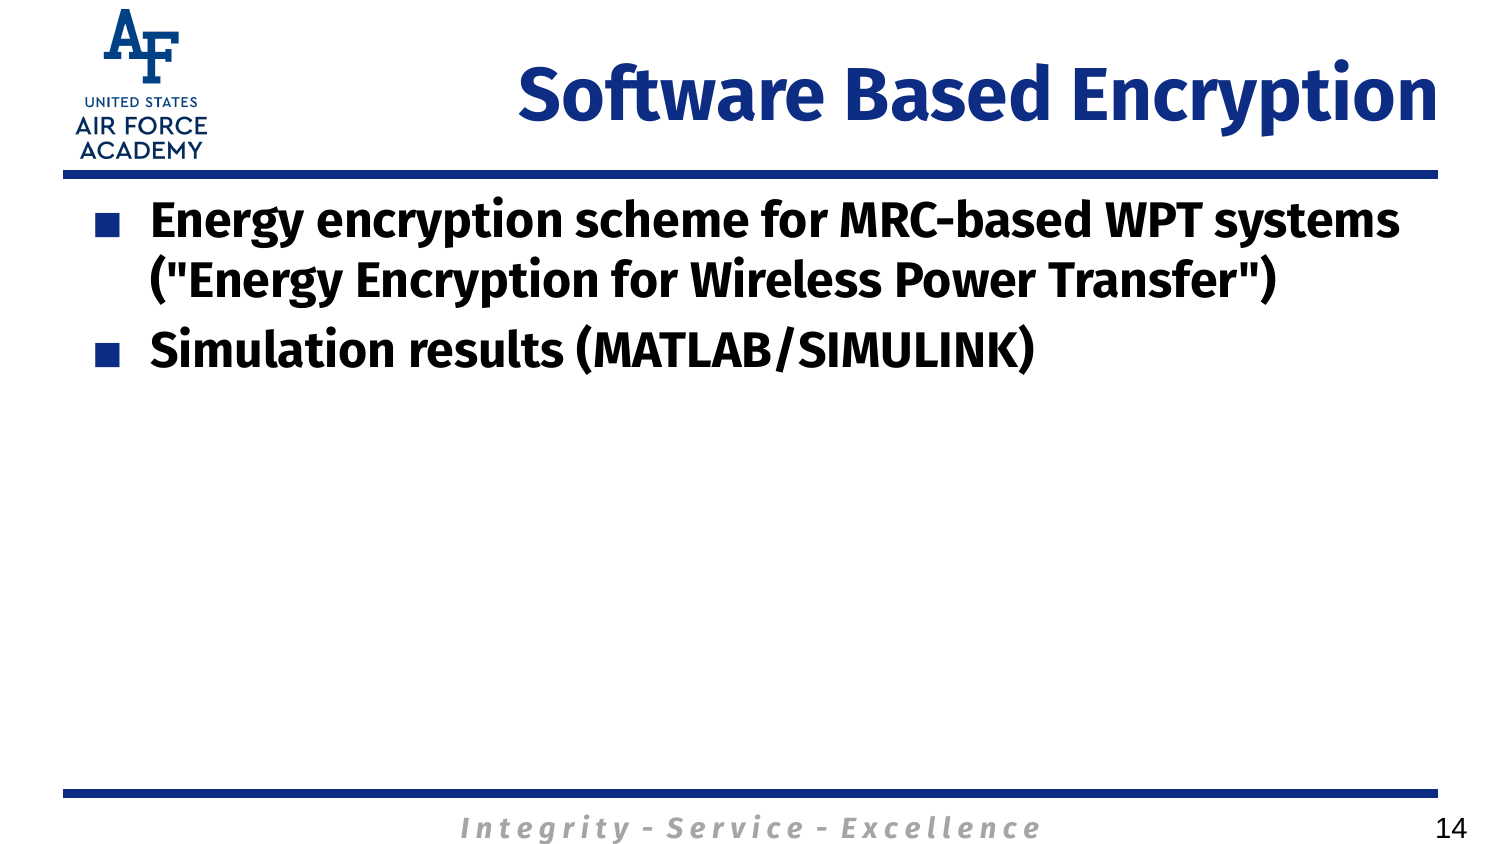

# Software Based Encryption
Energy encryption scheme for MRC-based WPT systems ("Energy Encryption for Wireless Power Transfer")
Simulation results (MATLAB/SIMULINK)

14